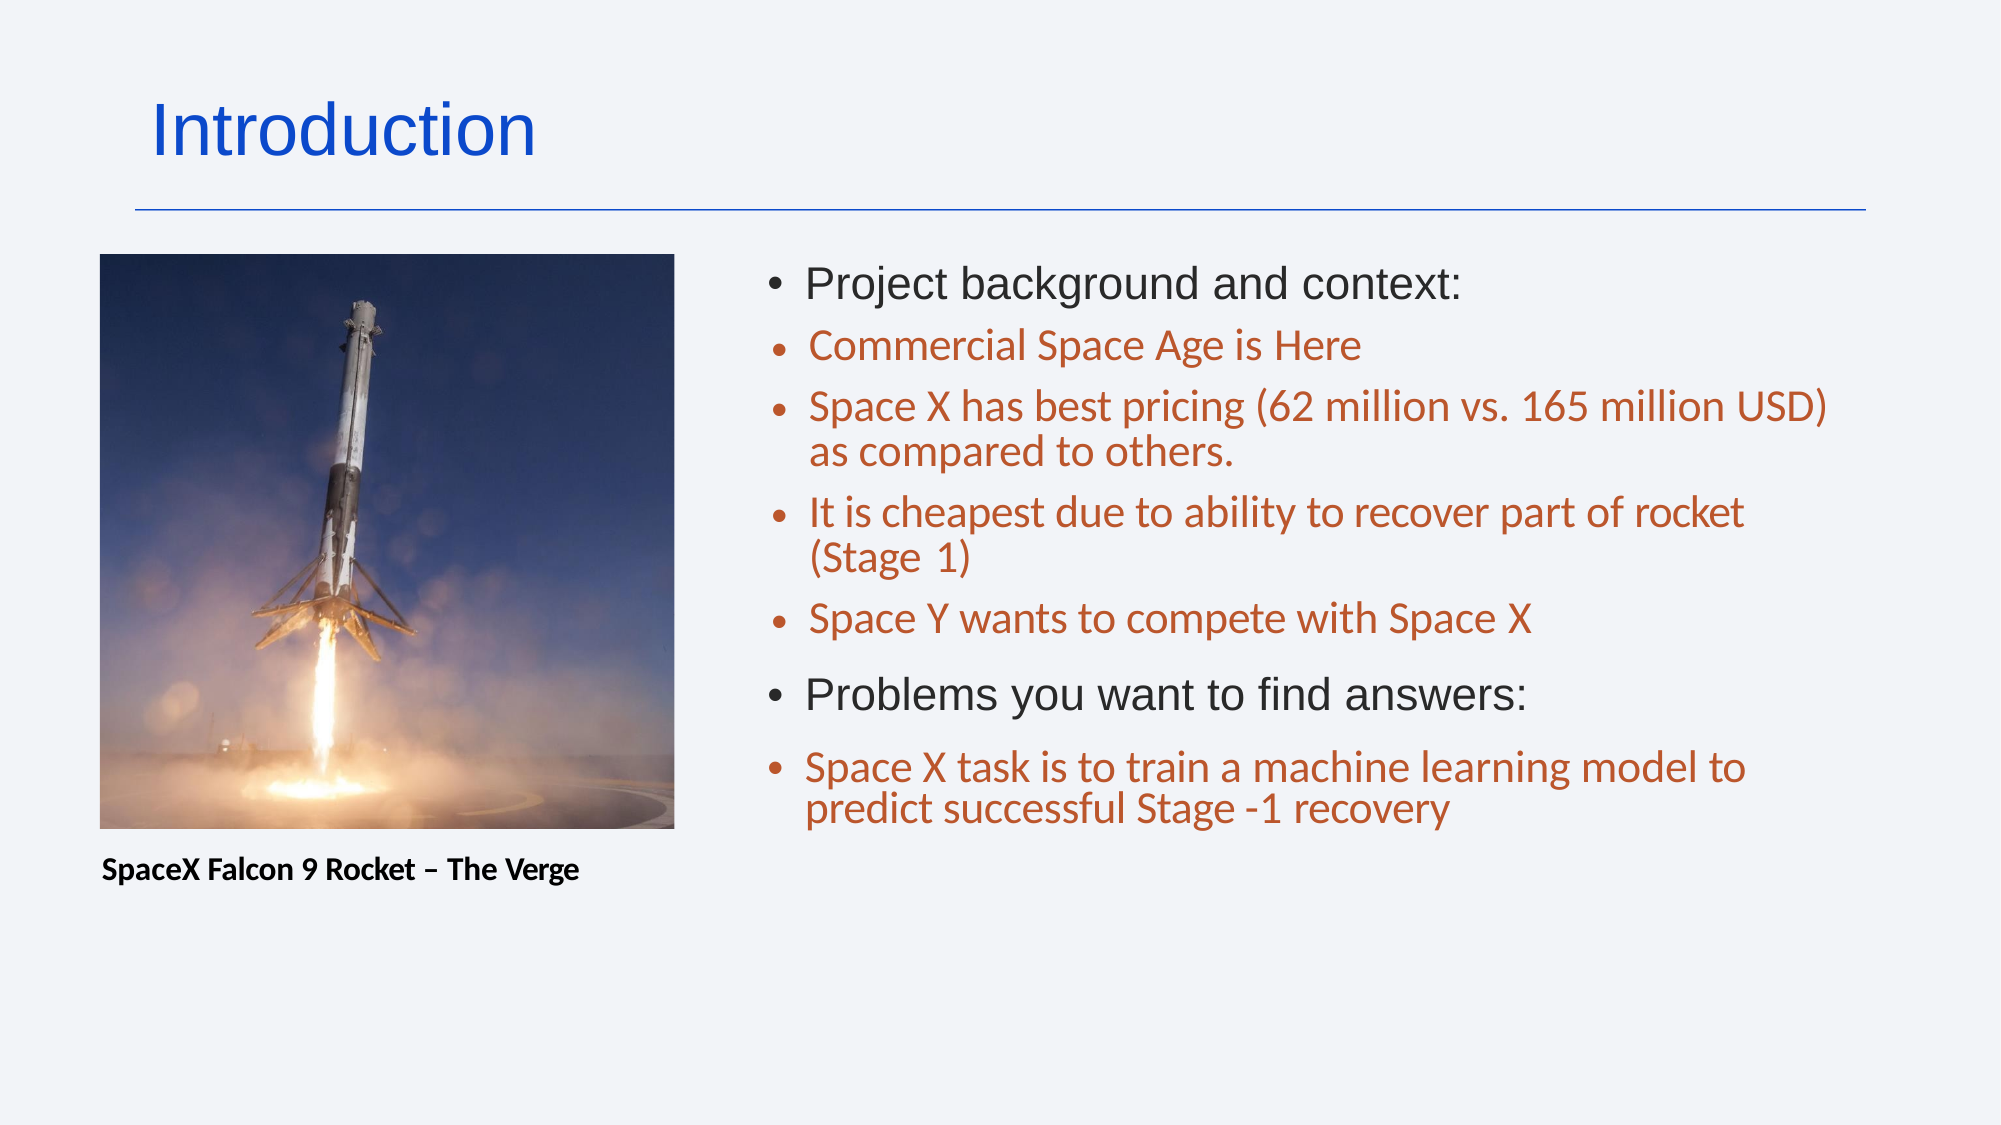

Introduction

Project background and context:
Commercial Space Age is Here
Space X has best pricing (62 million vs. 165 million USD) as compared to others.
It is cheapest due to ability to recover part of rocket (Stage 1)
Space Y wants to compete with Space X
Problems you want to find answers:
Space X task is to train a machine learning model to  predict successful Stage -1 recovery

SpaceX Falcon 9 Rocket – The Verge
4